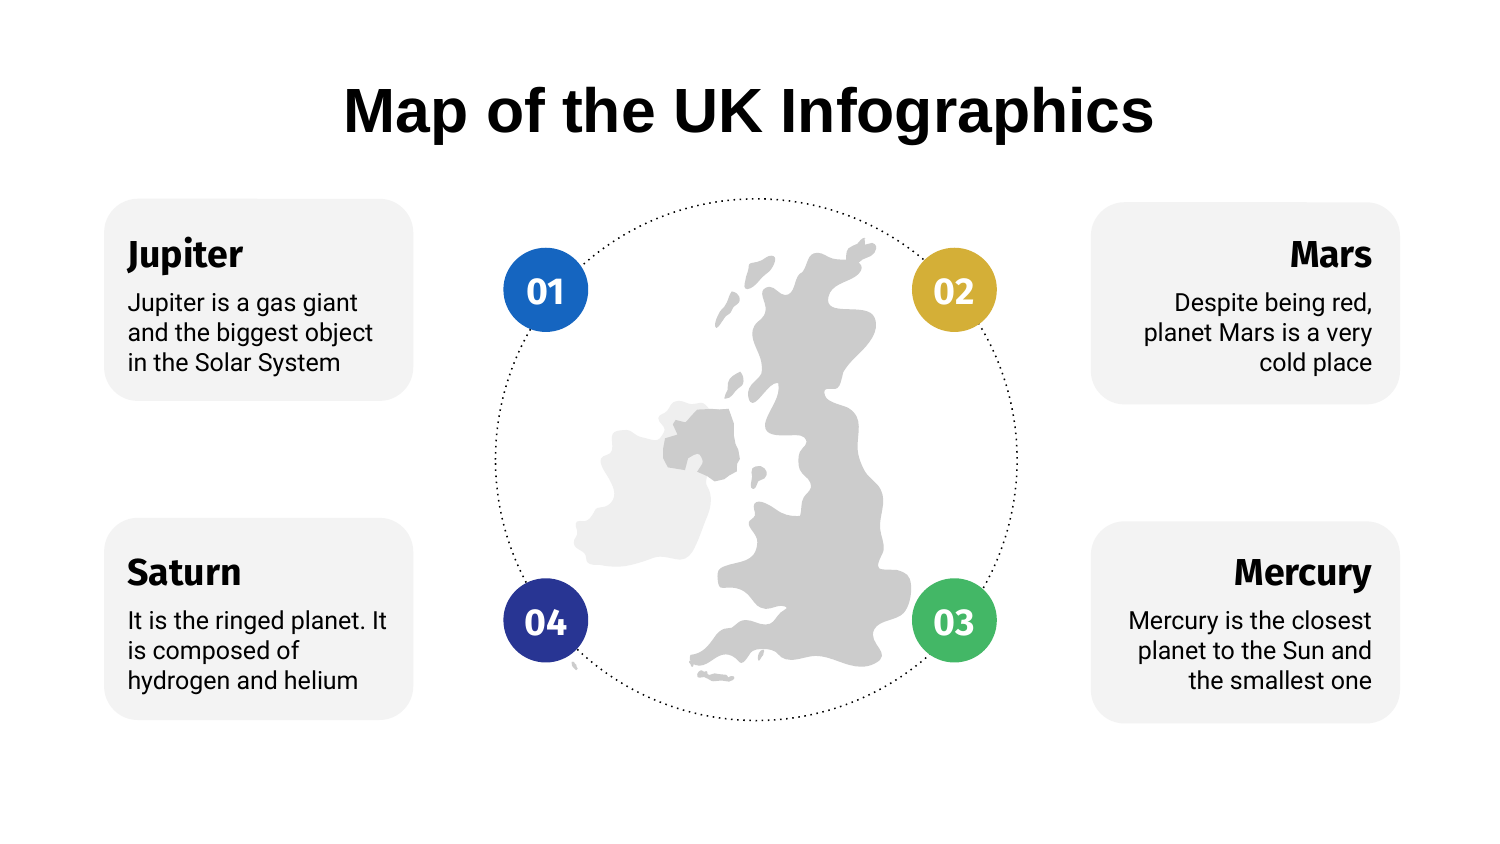

# Map of the UK Infographics

Mars
Jupiter

01
02

Jupiter is a gas giant and the biggest object in the Solar System
Despite being red, planet Mars is a very cold place

Saturn
Mercury
04
03
It is the ringed planet. It is composed of hydrogen and helium
Mercury is the closest planet to the Sun and the smallest one